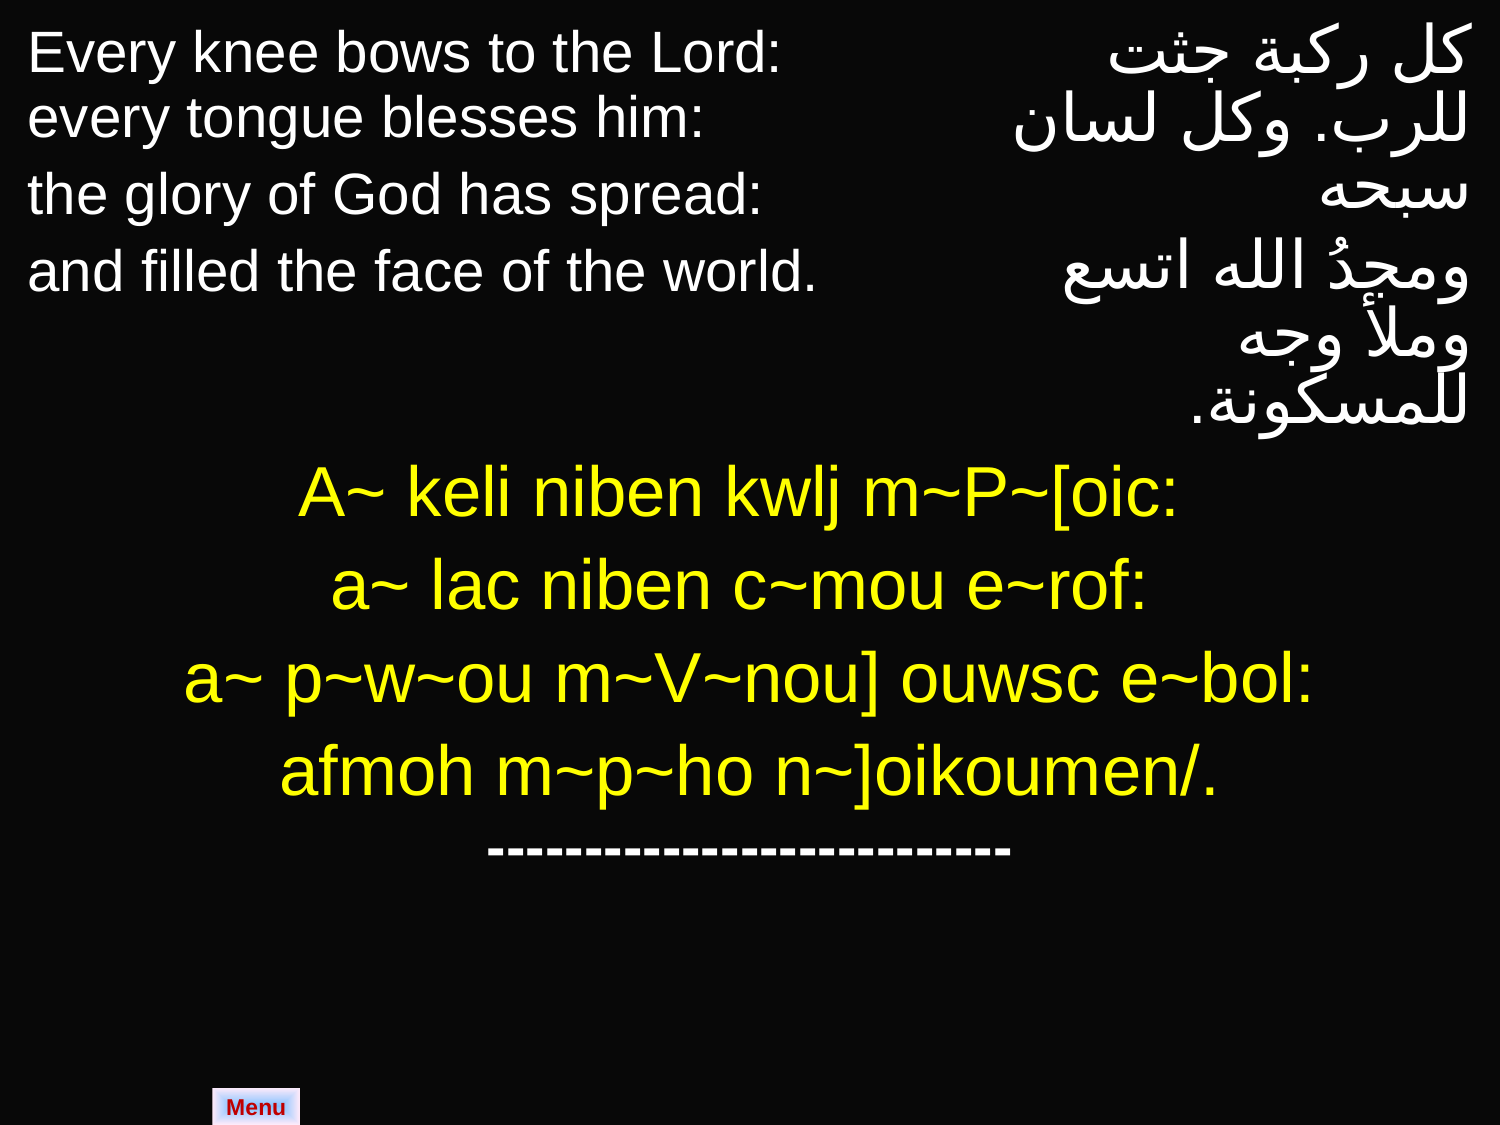

| Every knee bows to the Lord: every tongue blesses him: the glory of God has spread: and filled the face of the world. | كل ركبة جثت للرب. وكل لسان سبحه ومجدُ الله اتسع وملأ وجه للمسكونة. |
| --- | --- |
| A~ keli niben kwlj m~P~[oic: a~ lac niben c~mou e~rof: a~ p~w~ou m~V~nou] ouwsc e~bol: afmoh m~p~ho n~]oikoumen/. |  |
| --------------------------- |  |
Menu